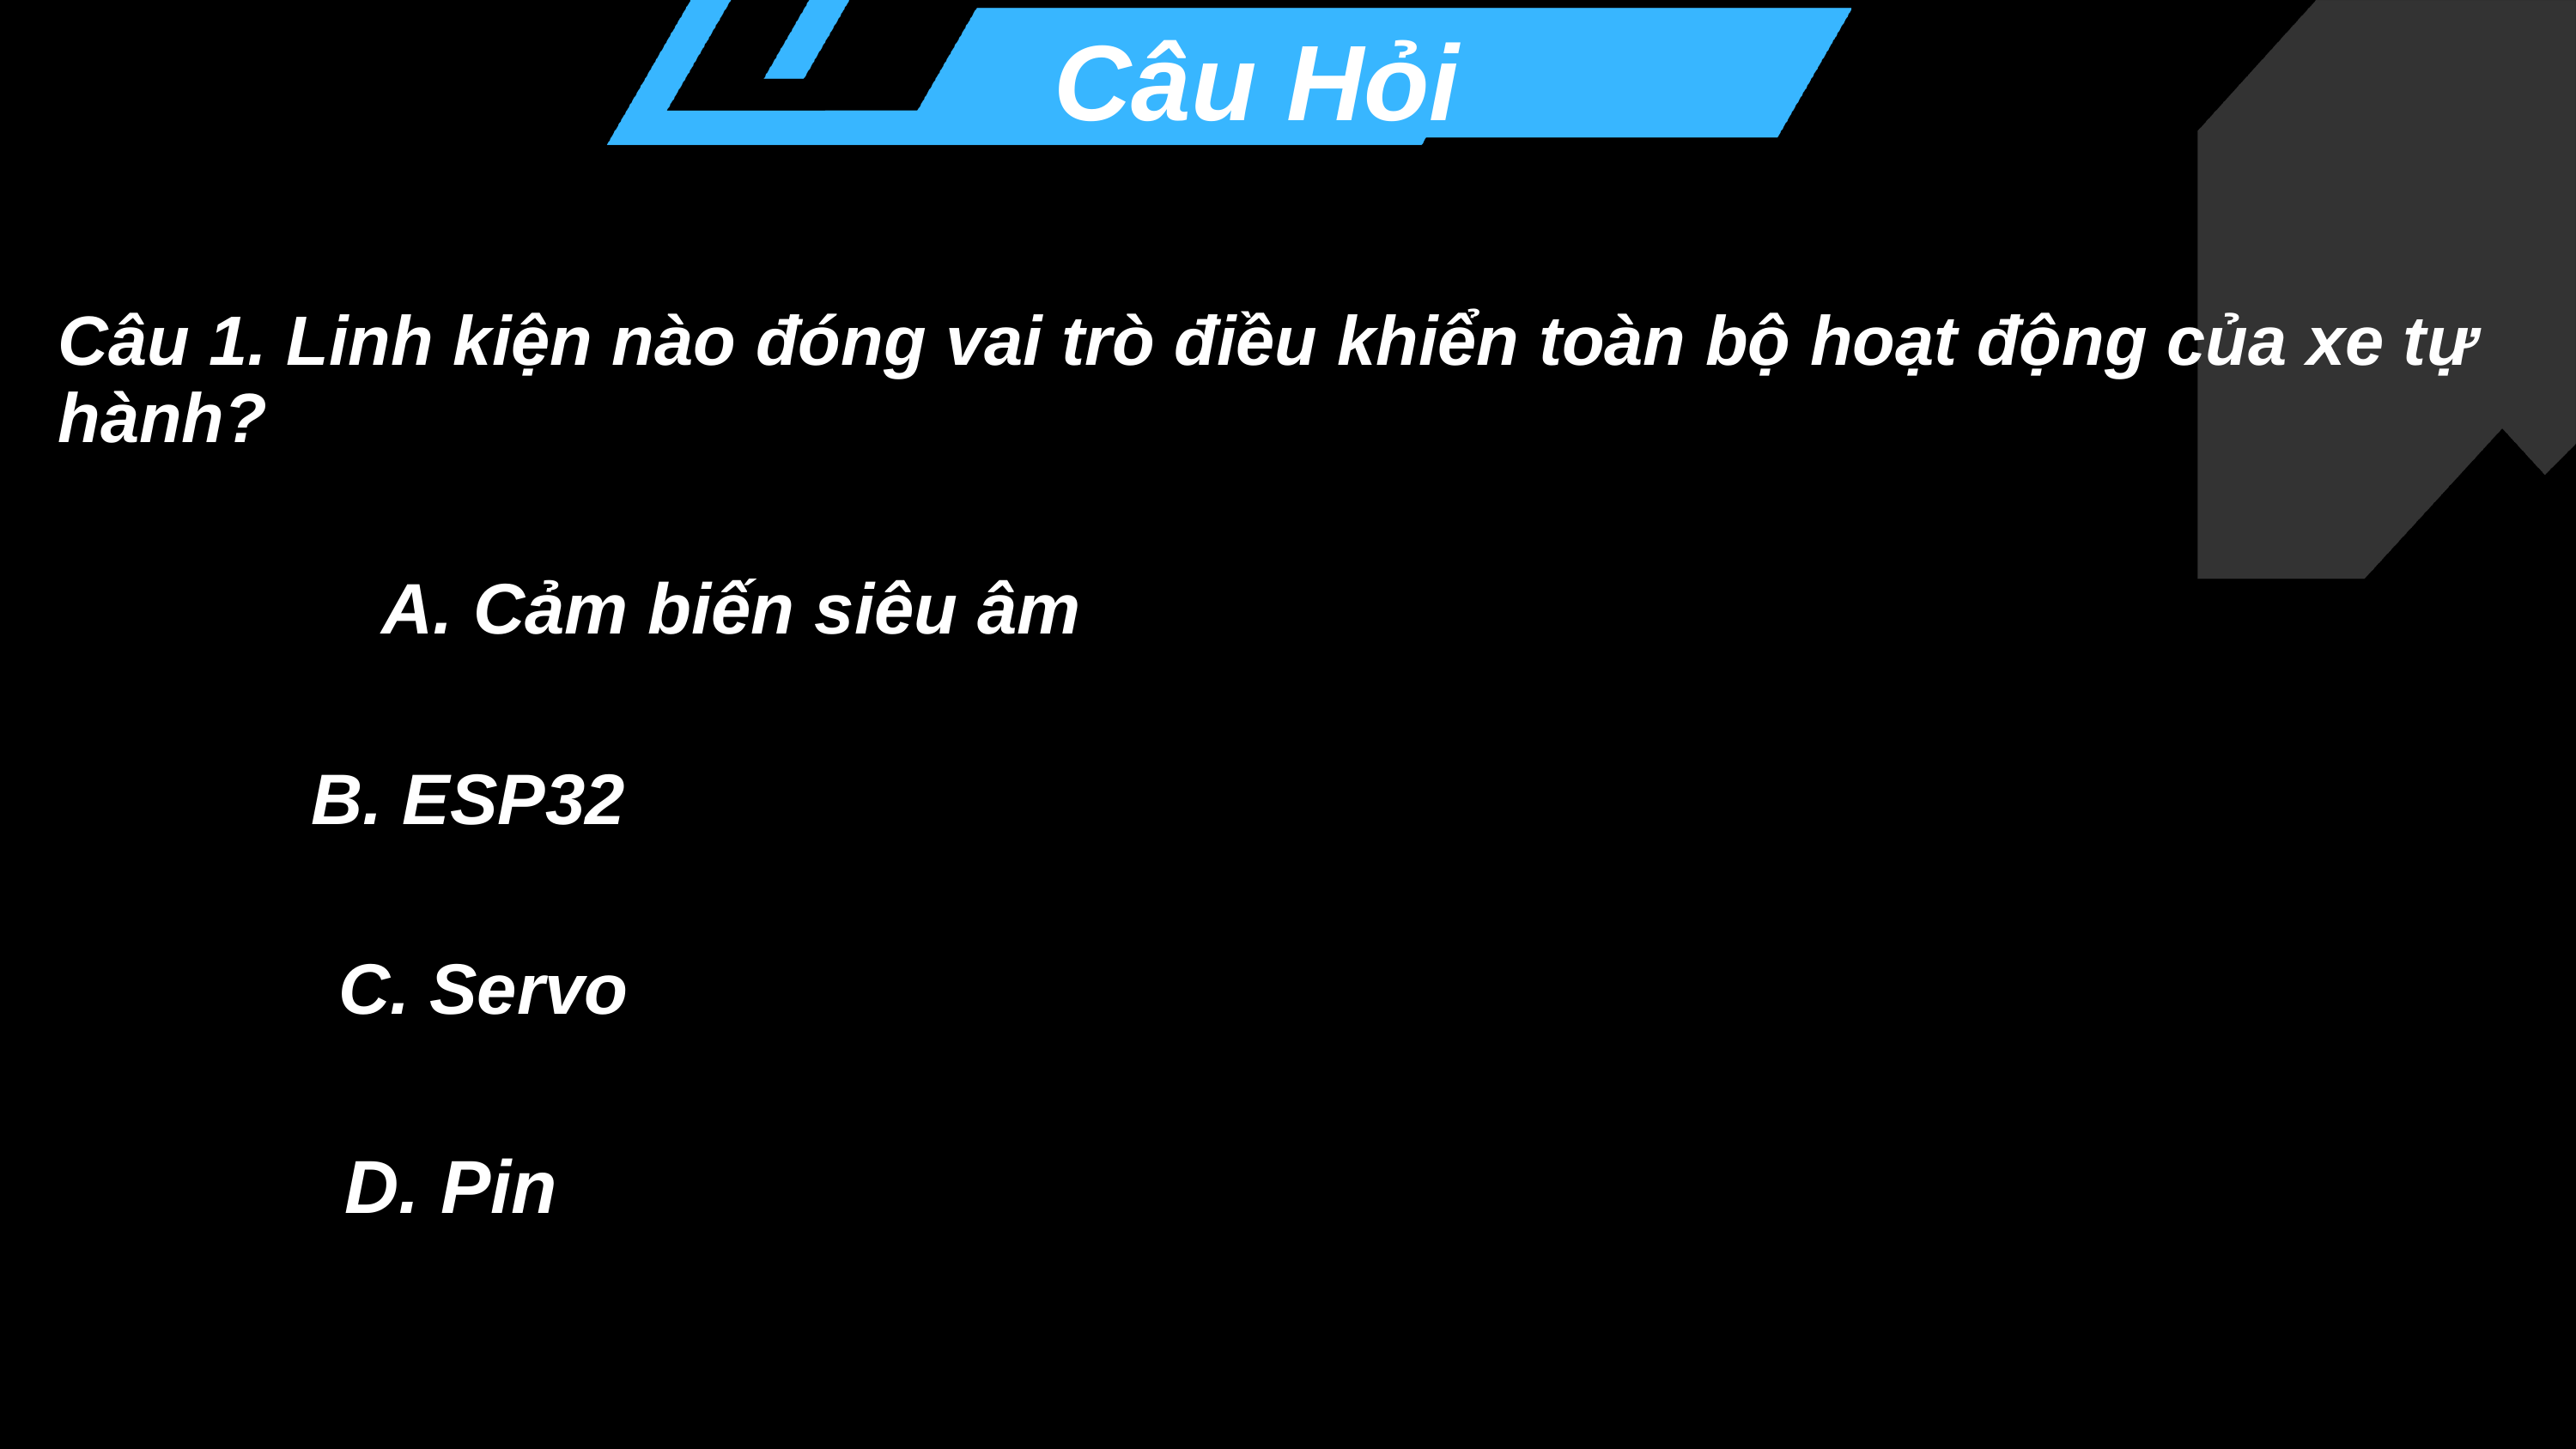

Câu Hỏi
Câu 1. Linh kiện nào đóng vai trò điều khiển toàn bộ hoạt động của xe tự hành?
A. Cảm biến siêu âm

B. ESP32
C. Servo
D. Pin